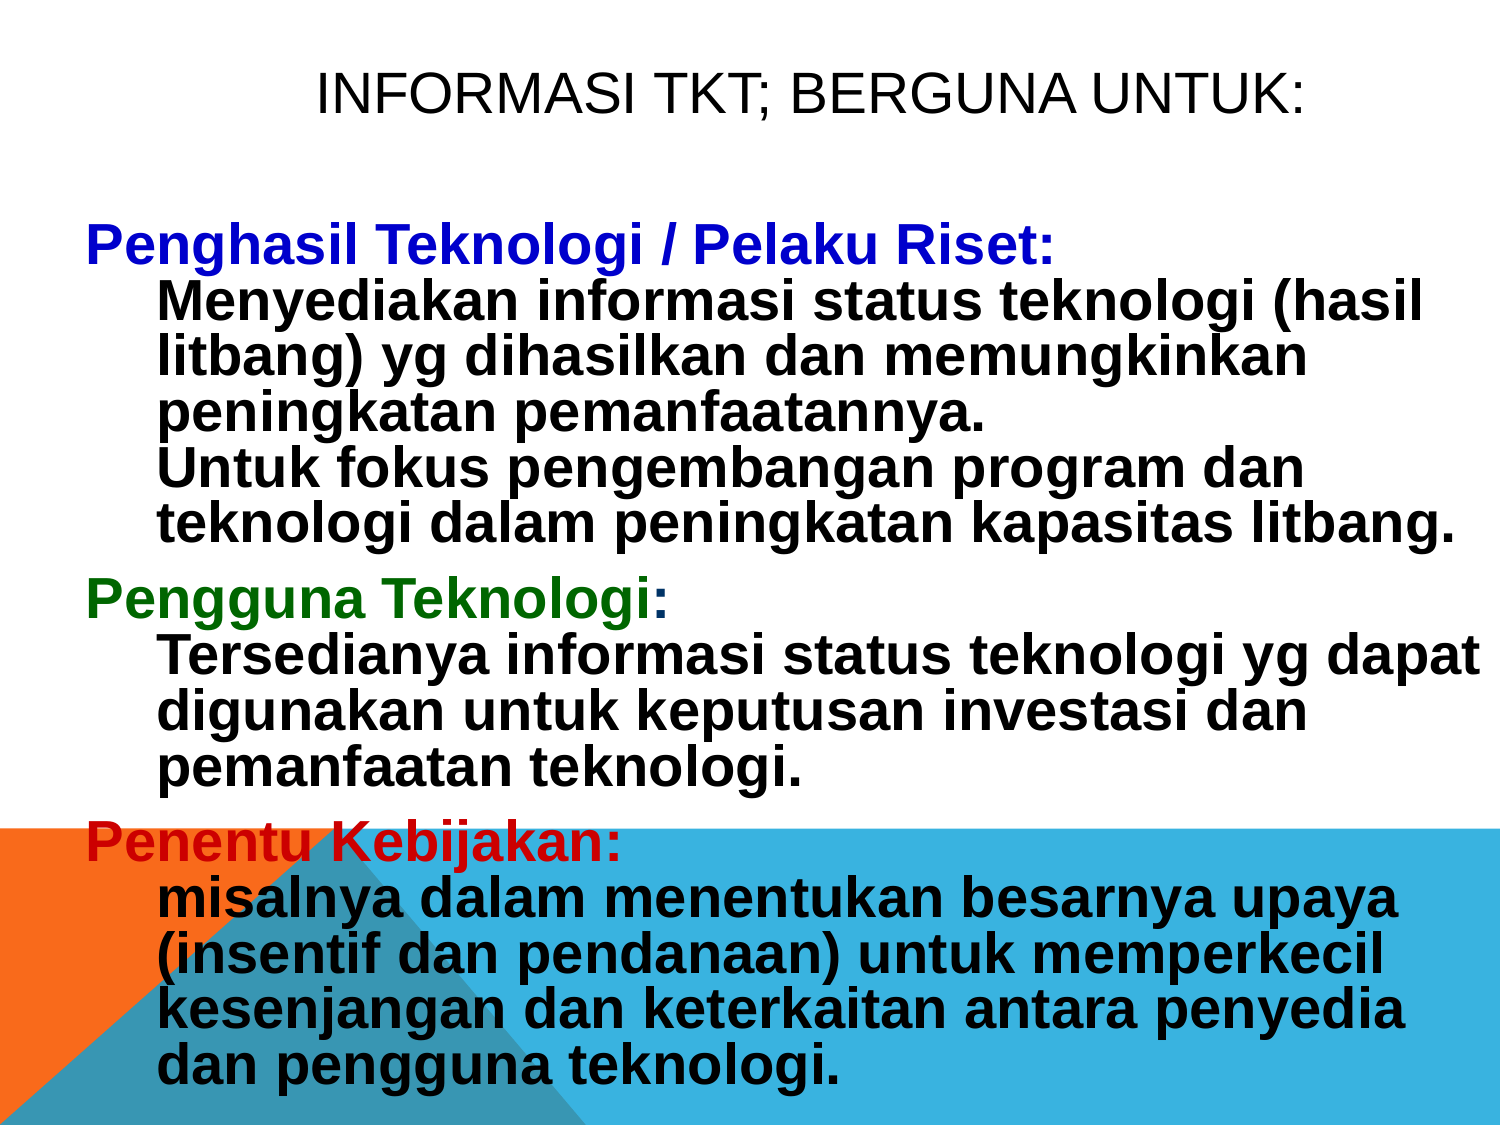

# Informasi TKT; berguna untuk:
Penghasil Teknologi / Pelaku Riset:
Menyediakan informasi status teknologi (hasil litbang) yg dihasilkan dan memungkinkan peningkatan pemanfaatannya.
Untuk fokus pengembangan program dan teknologi dalam peningkatan kapasitas litbang.
Pengguna Teknologi:
Tersedianya informasi status teknologi yg dapat digunakan untuk keputusan investasi dan pemanfaatan teknologi.
Penentu Kebijakan:
misalnya dalam menentukan besarnya upaya (insentif dan pendanaan) untuk memperkecil kesenjangan dan keterkaitan antara penyedia dan pengguna teknologi.